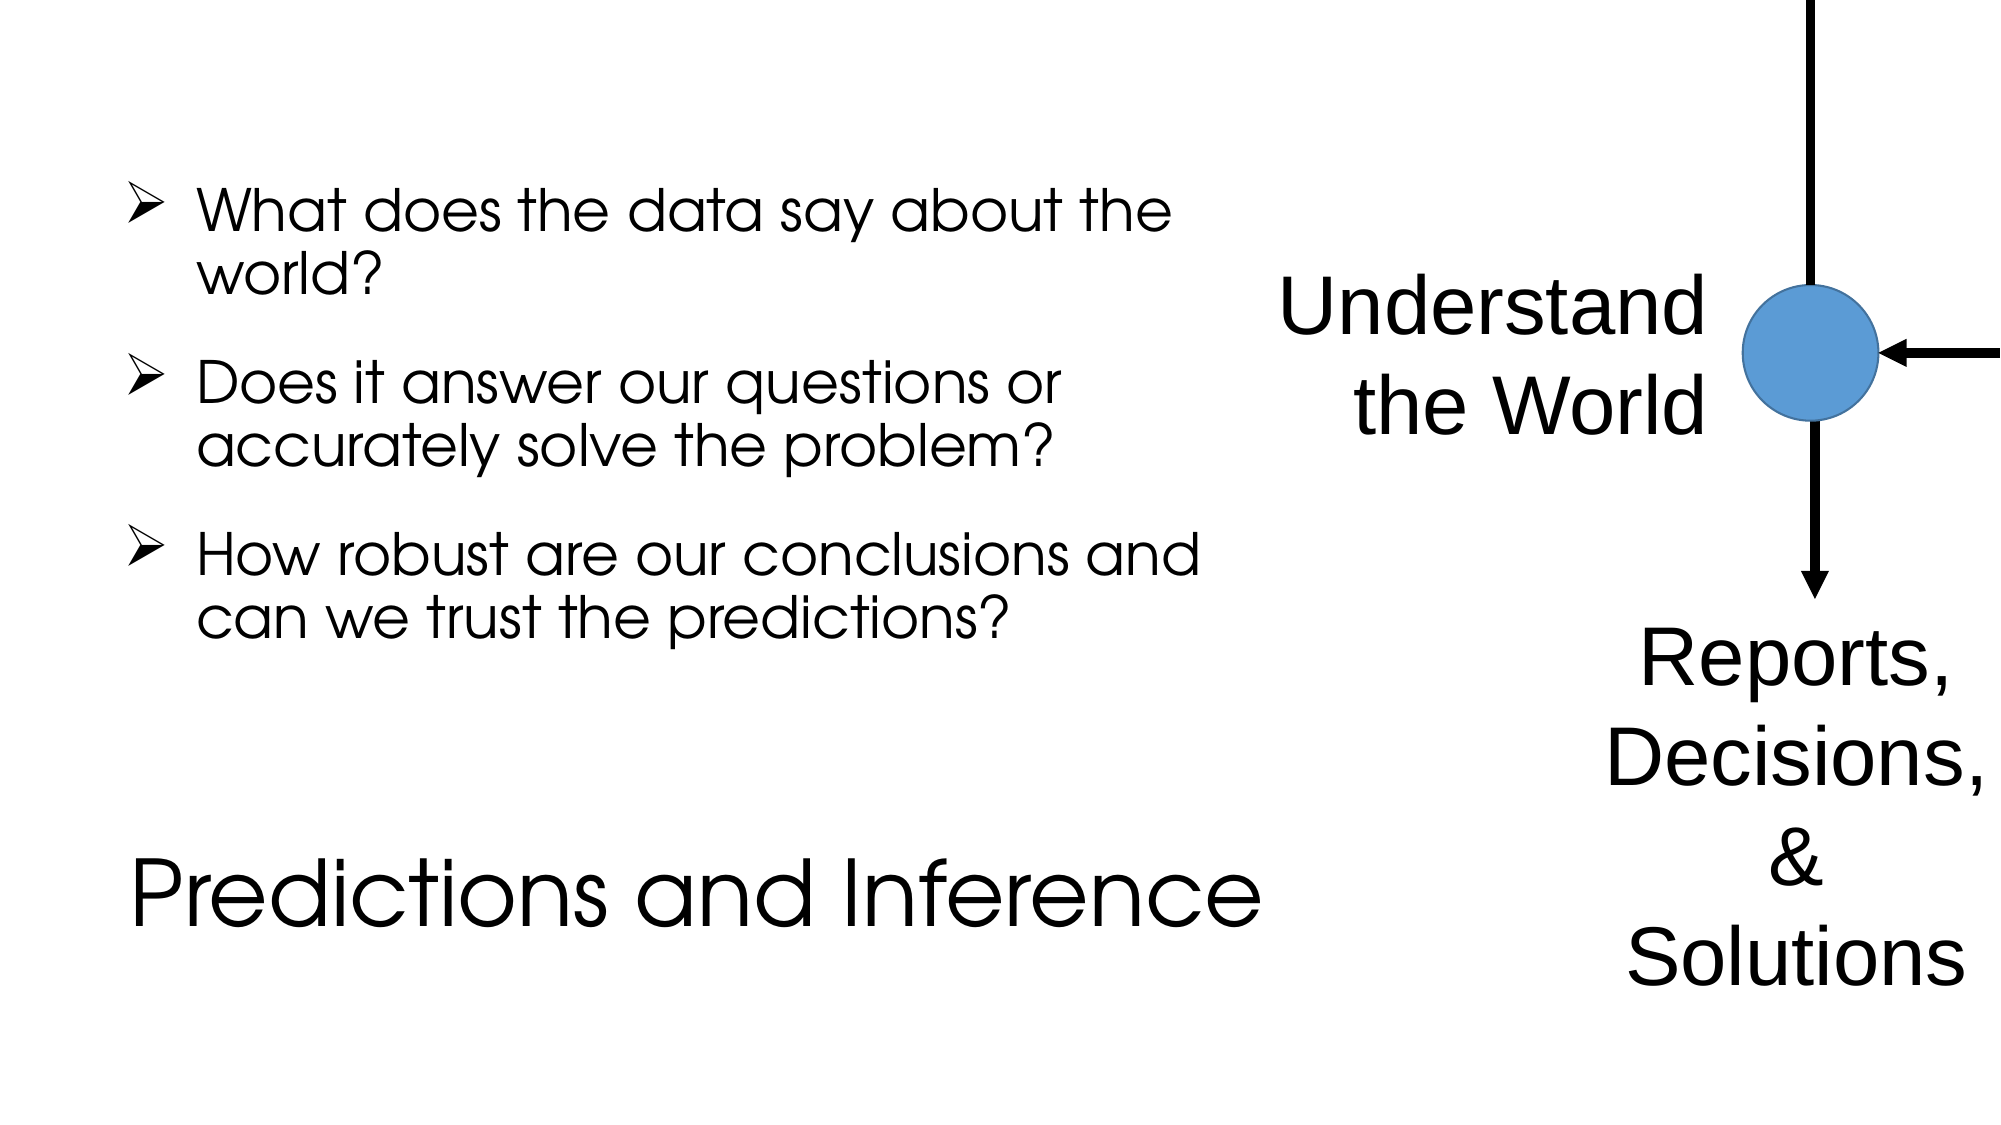

Obtain
Data
Ask a
Question

What does the data say about the world?
Does it answer our questions or accurately solve the problem?
How robust are our conclusions and can we trust the predictions?
Understand
the World
Understand
the Data

Reports, Decisions,
& Solutions
# Predictions and Inference